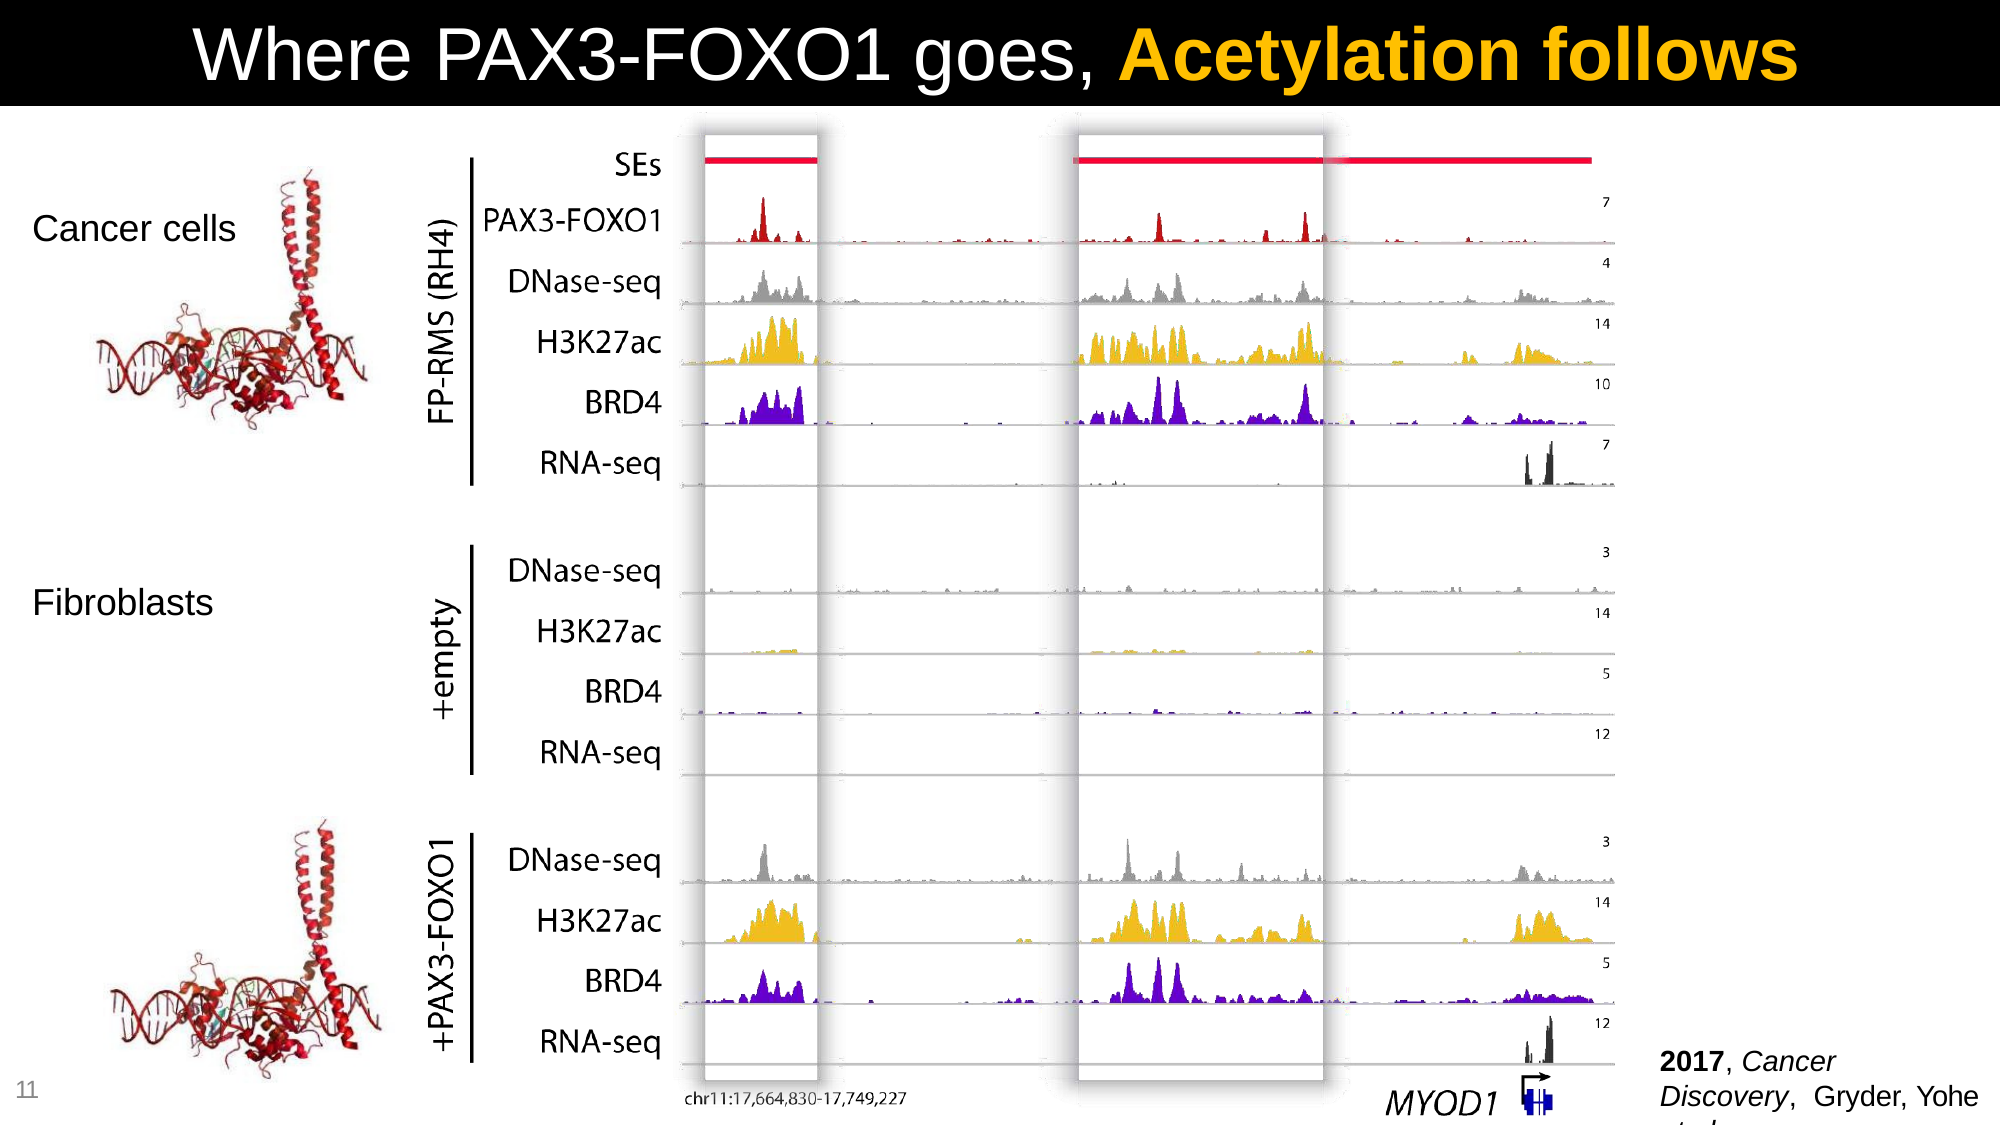

# Where PAX3-FOXO1 goes, Acetylation follows

Cancer cells
Fibroblasts

2017, Cancer Discovery,  Gryder, Yohe et al.
11